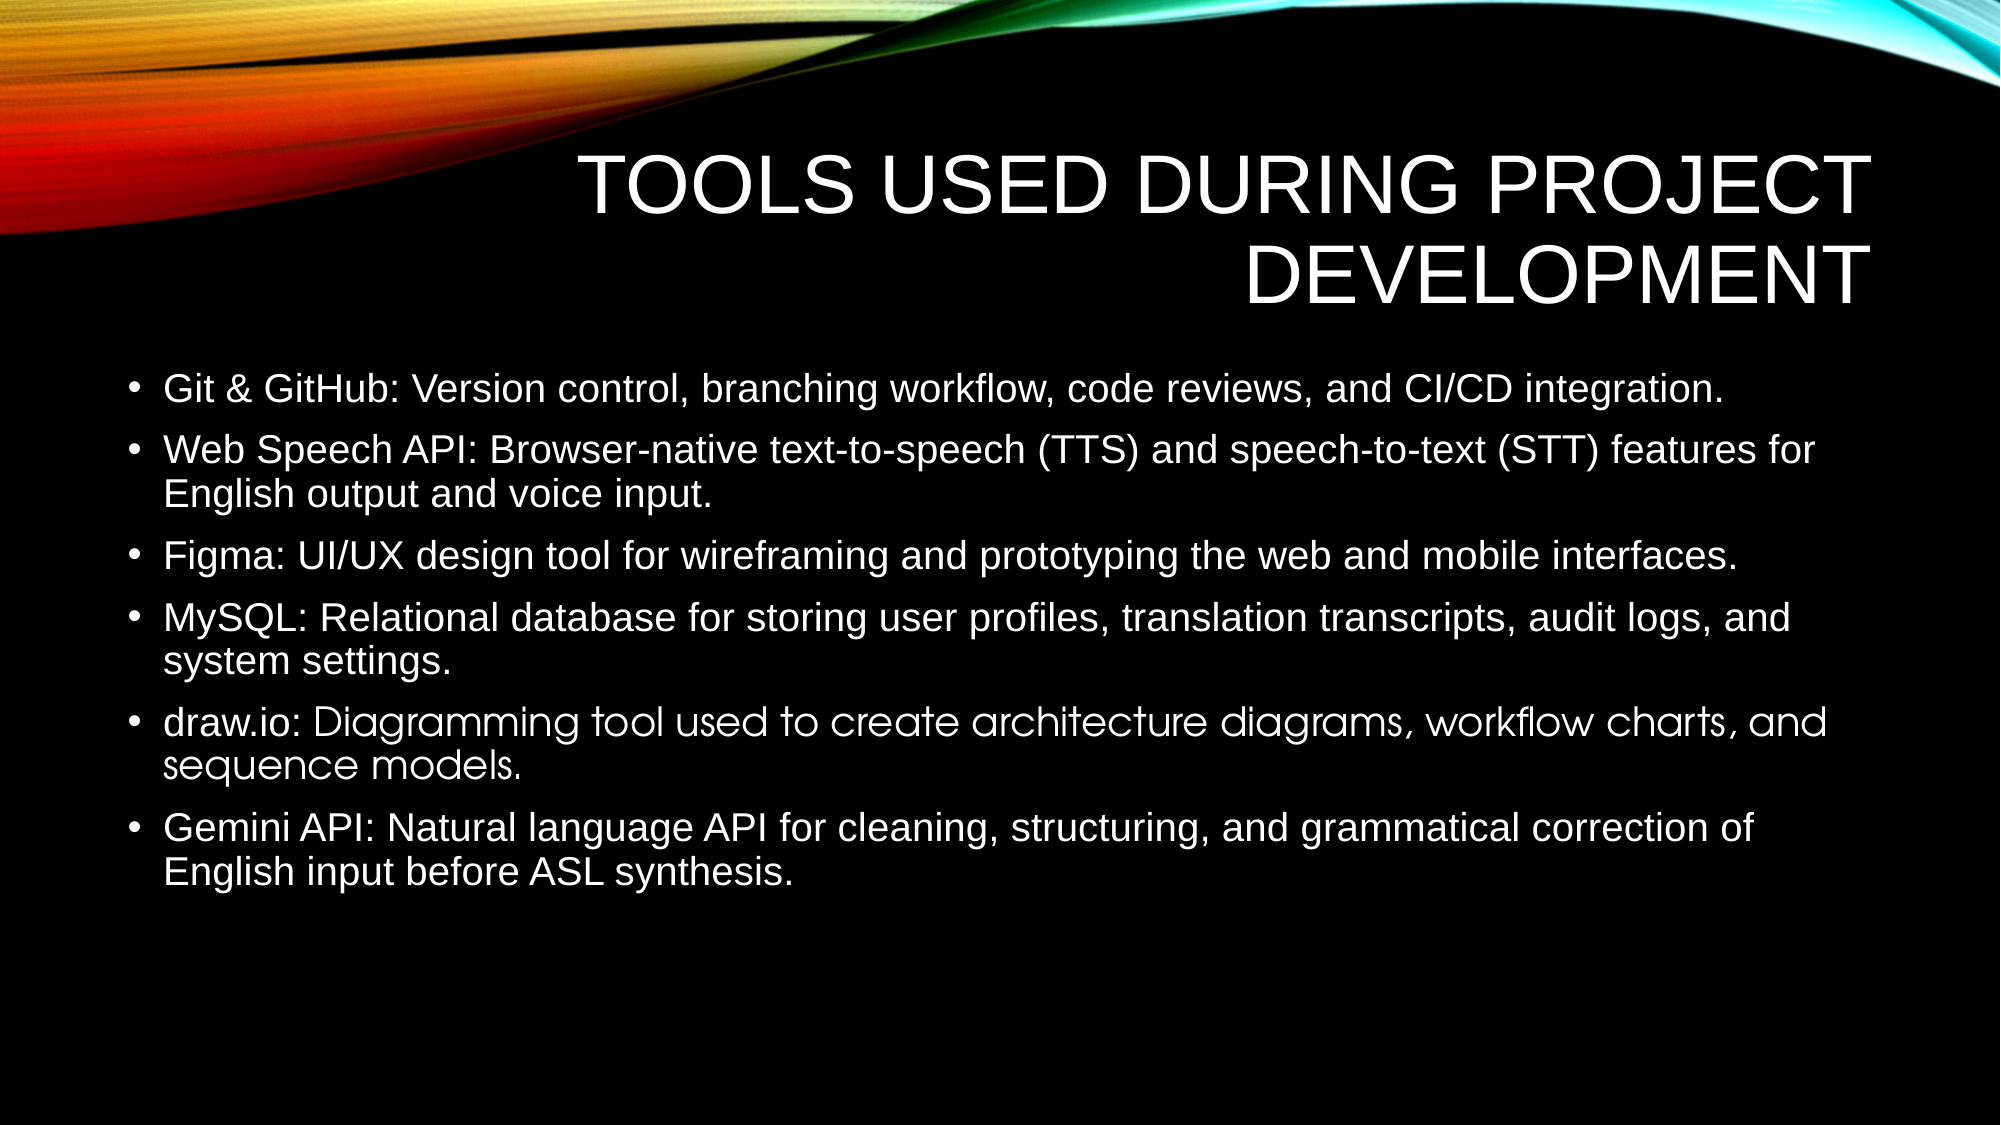

# Tools Used During Project Development
Git & GitHub: Version control, branching workflow, code reviews, and CI/CD integration.
Web Speech API: Browser-native text-to-speech (TTS) and speech-to-text (STT) features for English output and voice input.
Figma: UI/UX design tool for wireframing and prototyping the web and mobile interfaces.
MySQL: Relational database for storing user profiles, translation transcripts, audit logs, and system settings.
draw.io: Diagramming tool used to create architecture diagrams, workflow charts, and sequence models.
Gemini API: Natural language API for cleaning, structuring, and grammatical correction of English input before ASL synthesis.